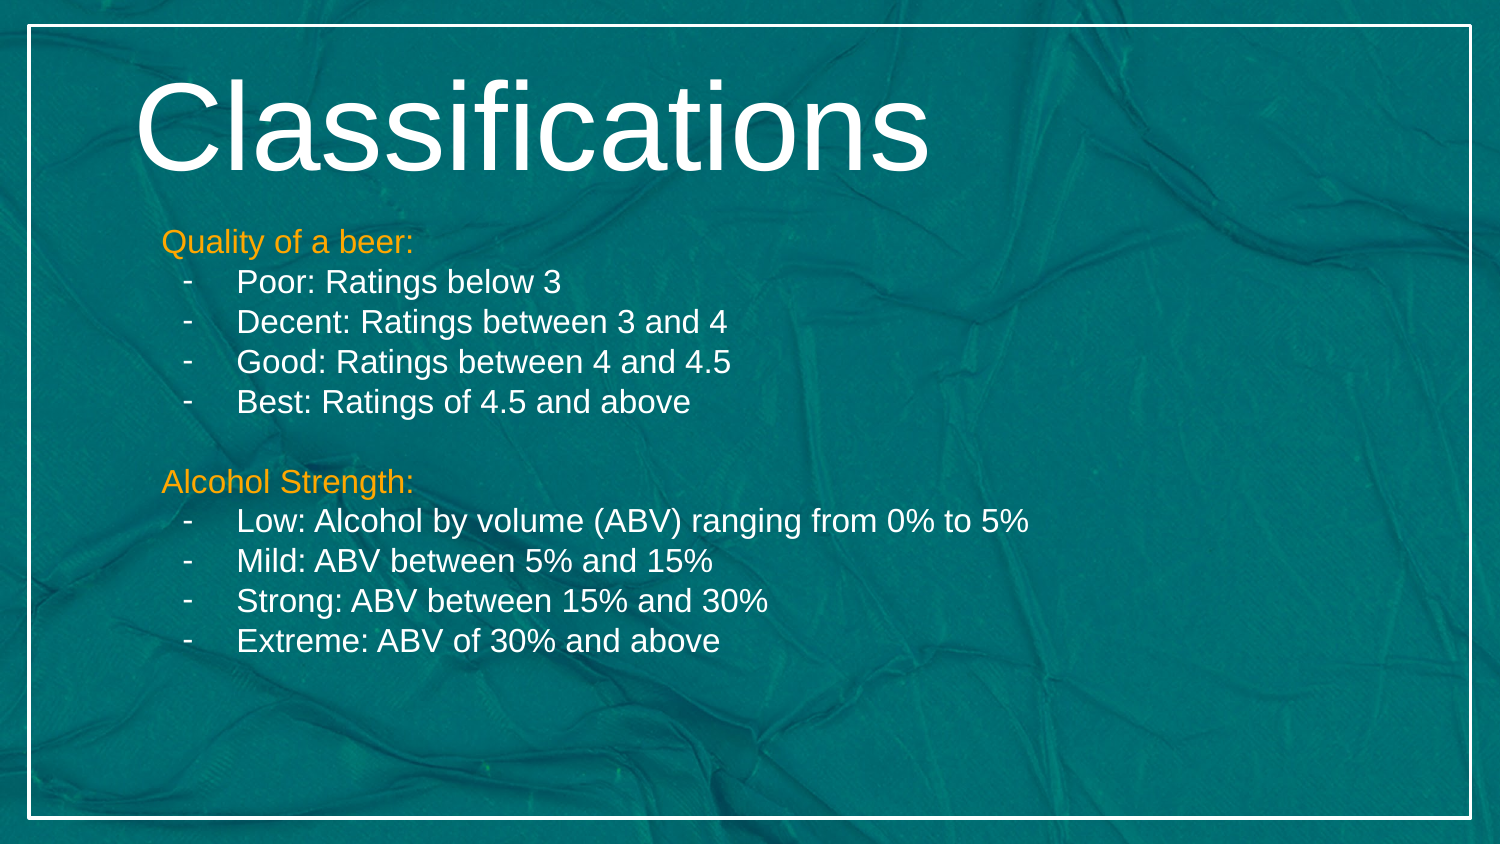

# Classifications
Quality of a beer:
Poor: Ratings below 3
Decent: Ratings between 3 and 4
Good: Ratings between 4 and 4.5
Best: Ratings of 4.5 and above

Alcohol Strength:
Low: Alcohol by volume (ABV) ranging from 0% to 5%
Mild: ABV between 5% and 15%
Strong: ABV between 15% and 30%
Extreme: ABV of 30% and above